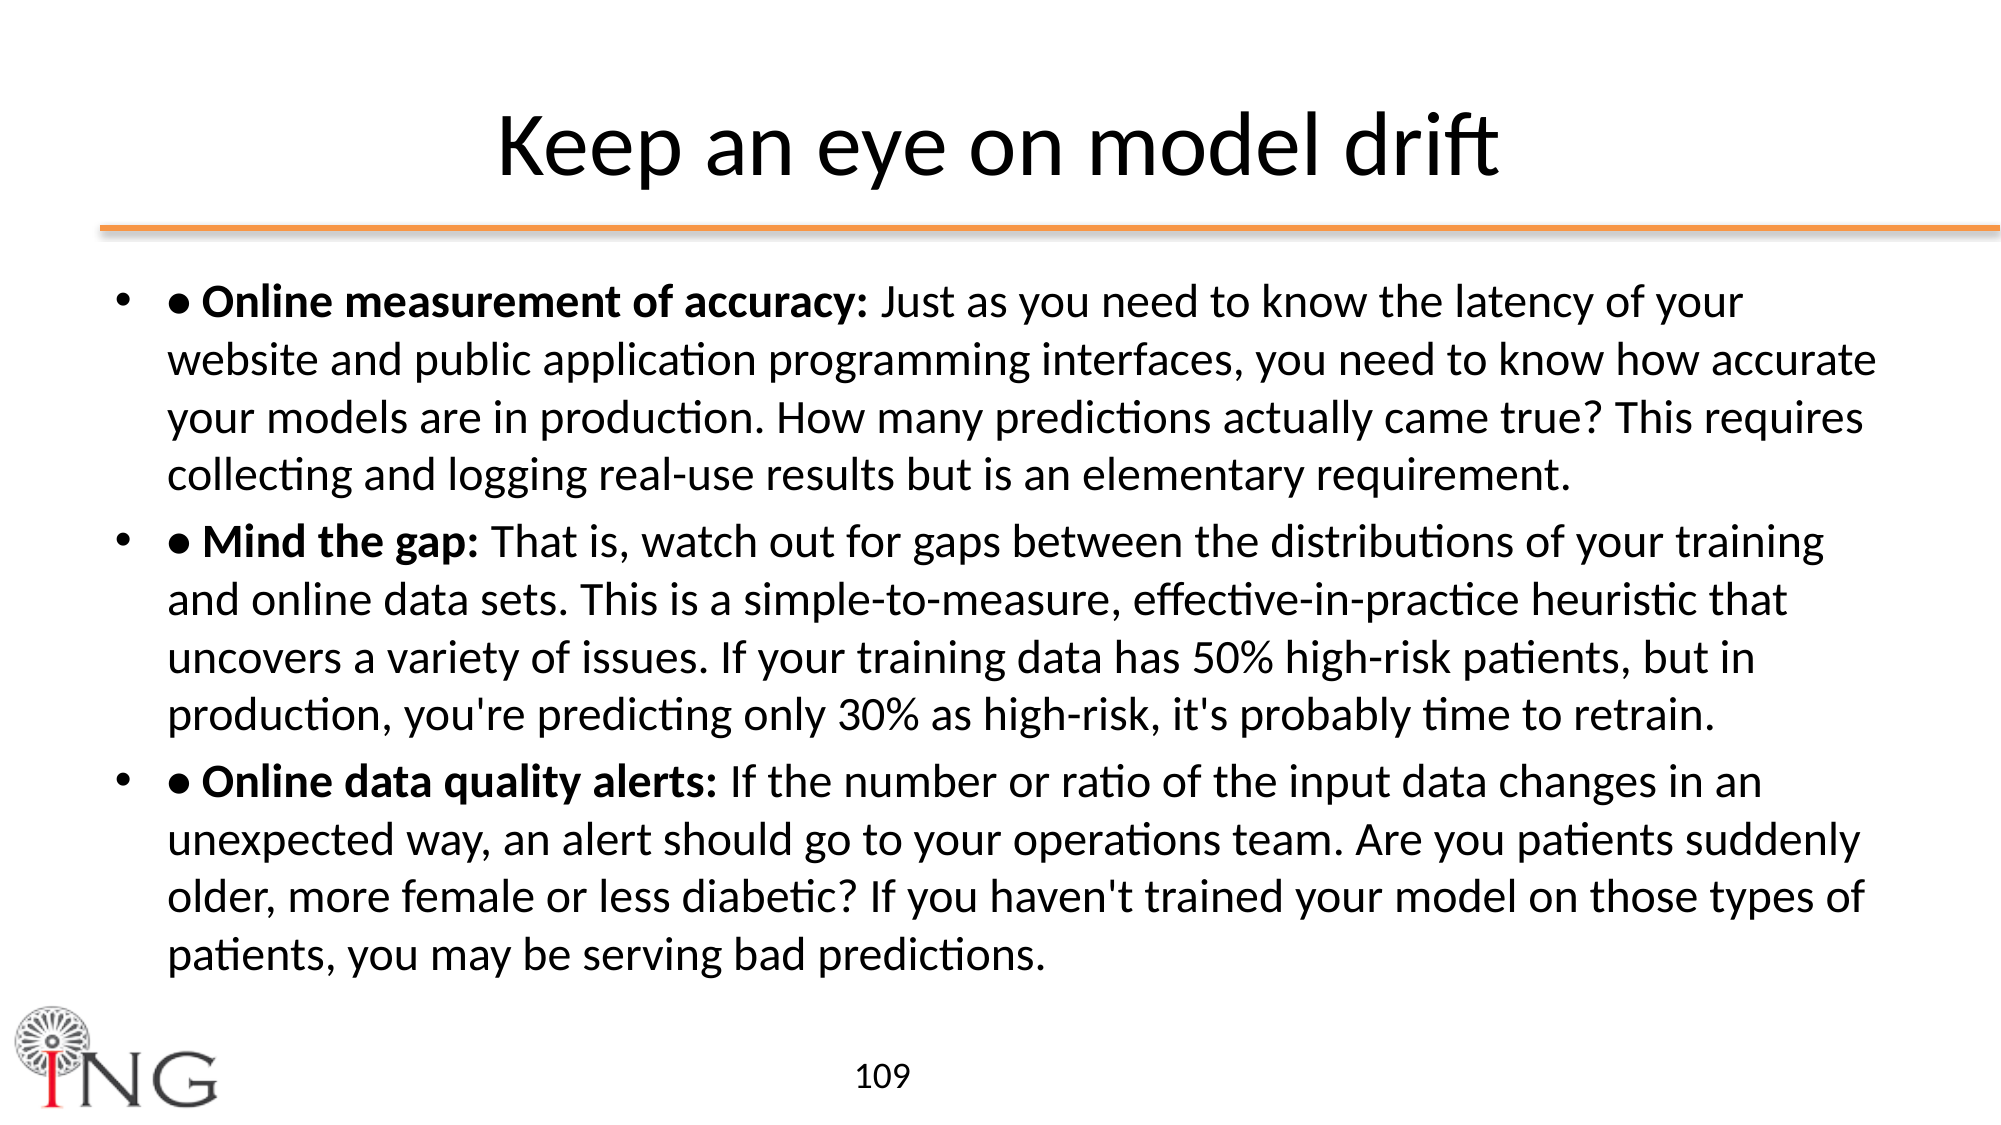

# Keep an eye on model drift
• Online measurement of accuracy: Just as you need to know the latency of your website and public application programming interfaces, you need to know how accurate your models are in production. How many predictions actually came true? This requires collecting and logging real-use results but is an elementary requirement.
• Mind the gap: That is, watch out for gaps between the distributions of your training and online data sets. This is a simple-to-measure, effective-in-practice heuristic that uncovers a variety of issues. If your training data has 50% high-risk patients, but in production, you're predicting only 30% as high-risk, it's probably time to retrain.
• Online data quality alerts: If the number or ratio of the input data changes in an unexpected way, an alert should go to your operations team. Are you patients suddenly older, more female or less diabetic? If you haven't trained your model on those types of patients, you may be serving bad predictions.

109